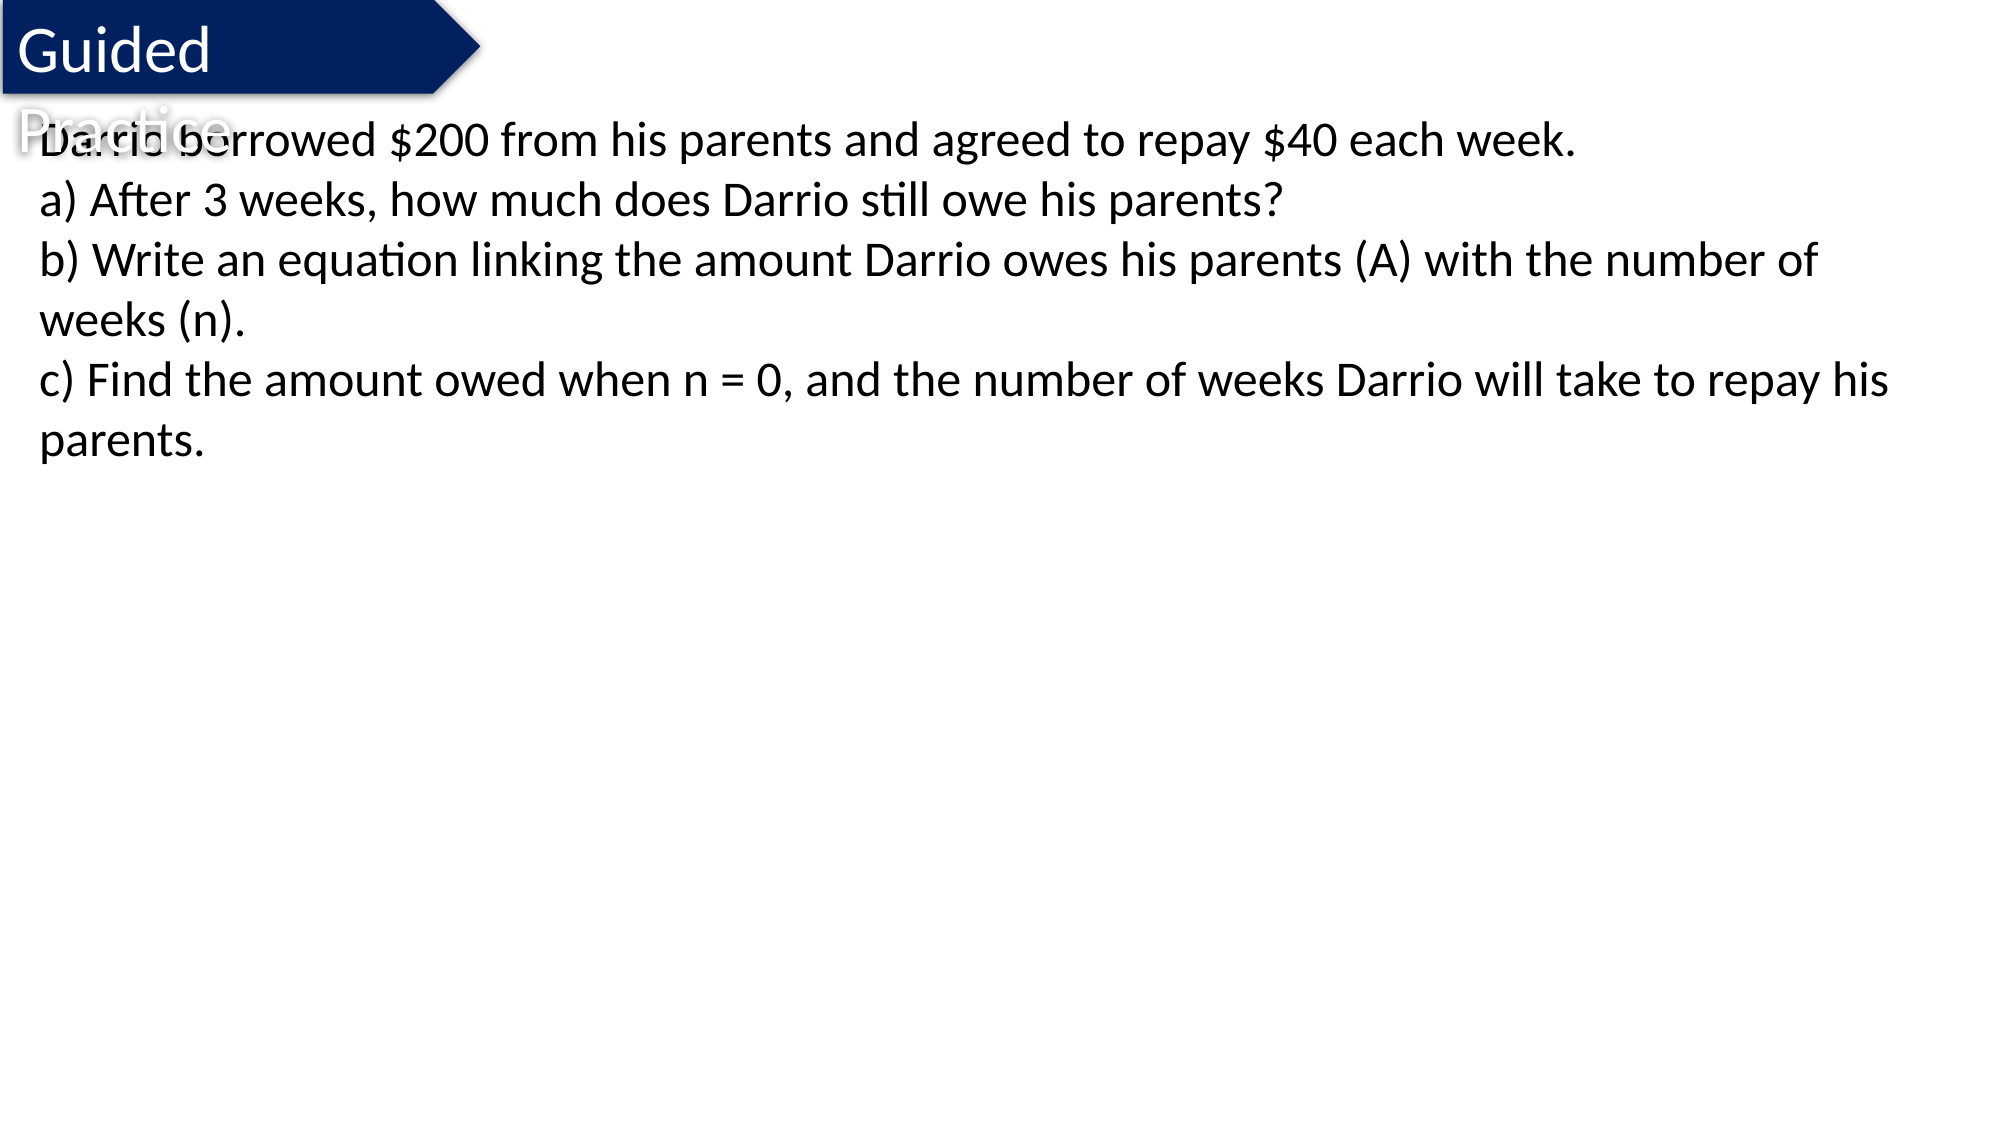

Guided Practice
Darrio borrowed $200 from his parents and agreed to repay $40 each week.
a) After 3 weeks, how much does Darrio still owe his parents?
b) Write an equation linking the amount Darrio owes his parents (A) with the number of weeks (n).
c) Find the amount owed when n = 0, and the number of weeks Darrio will take to repay his parents.